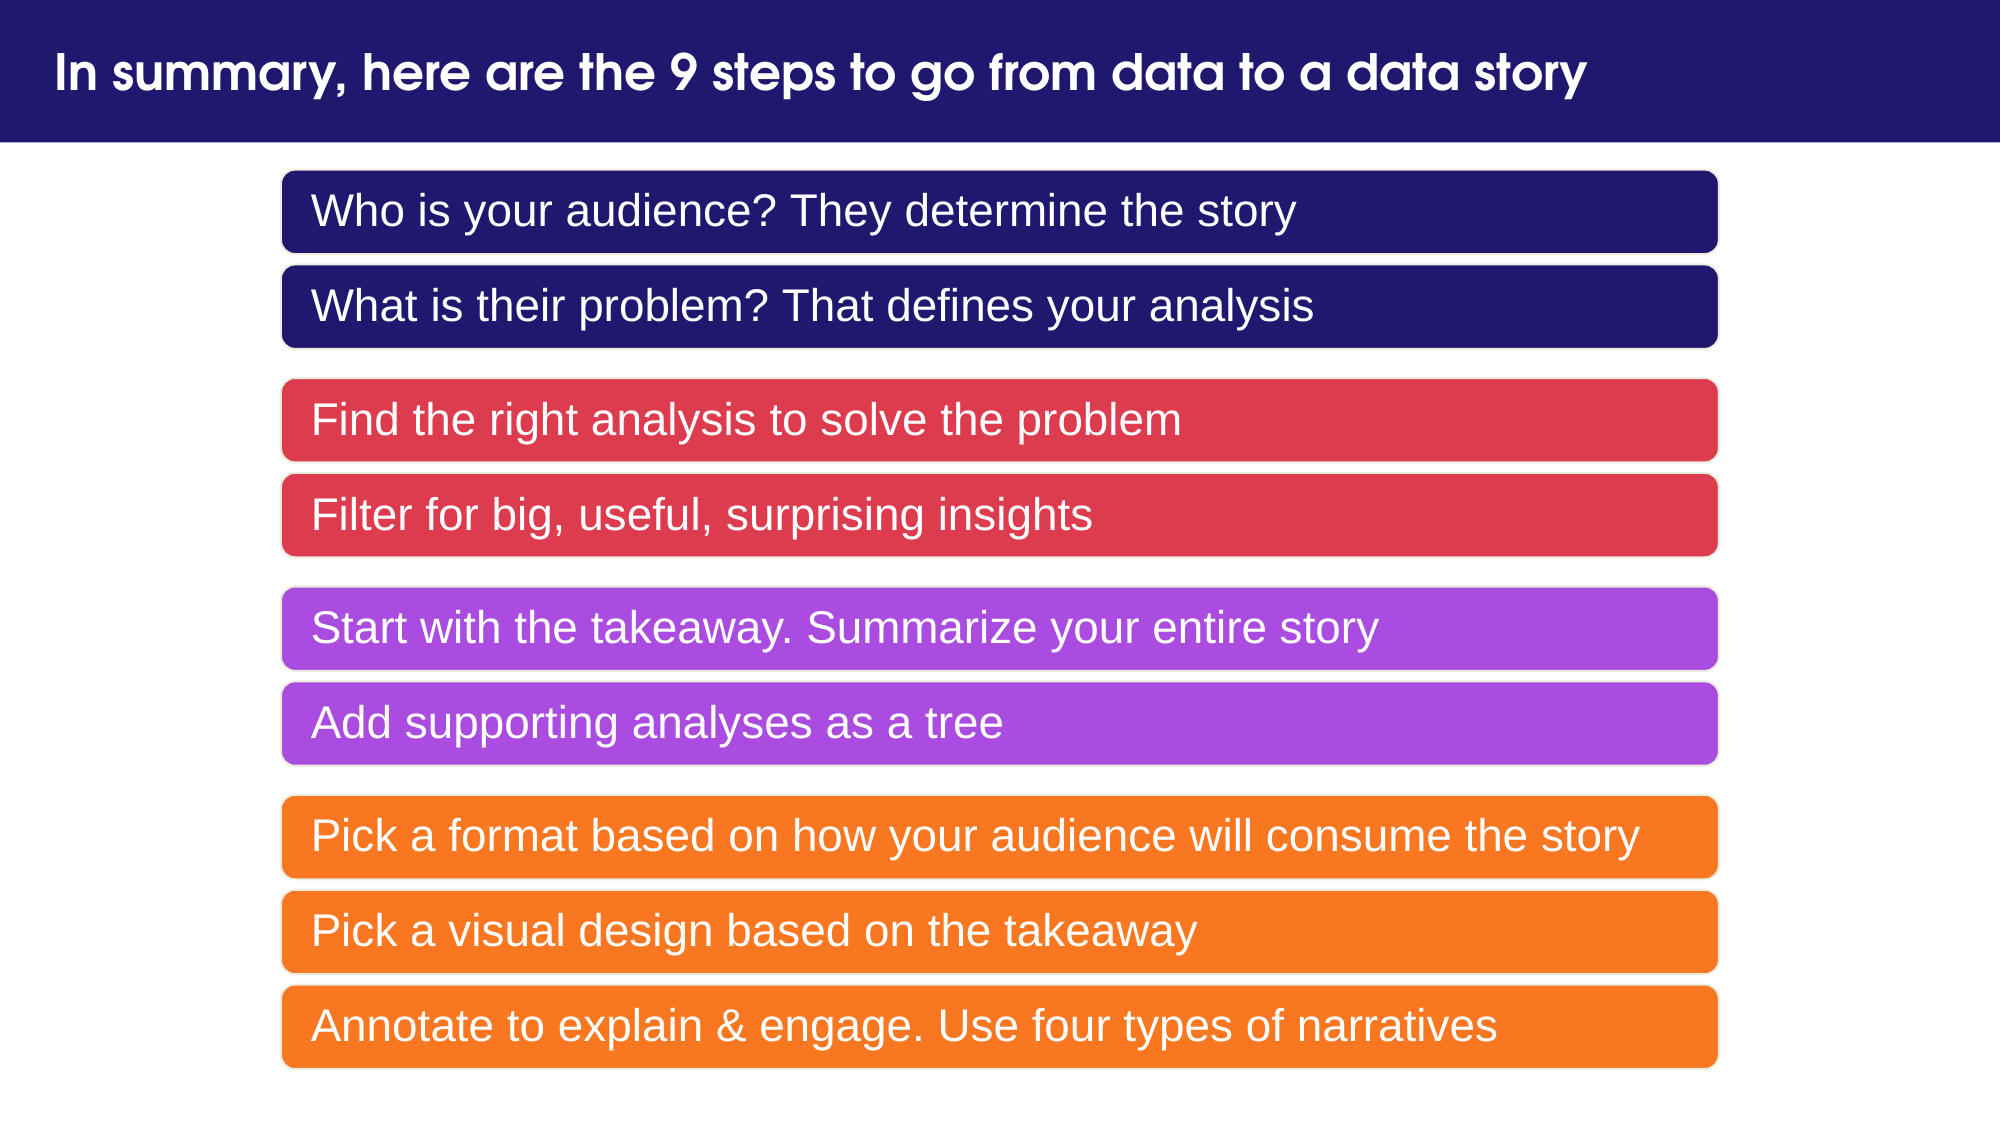

# In summary, here are the 9 steps to go from data to a data story
Who is your audience? They determine the story
What is their problem? That defines your analysis
Find the right analysis to solve the problem
Filter for big, useful, surprising insights
Start with the takeaway. Summarize your entire story
Add supporting analyses as a tree
Pick a format based on how your audience will consume the story
Pick a visual design based on the takeaway
Annotate to explain & engage. Use four types of narratives